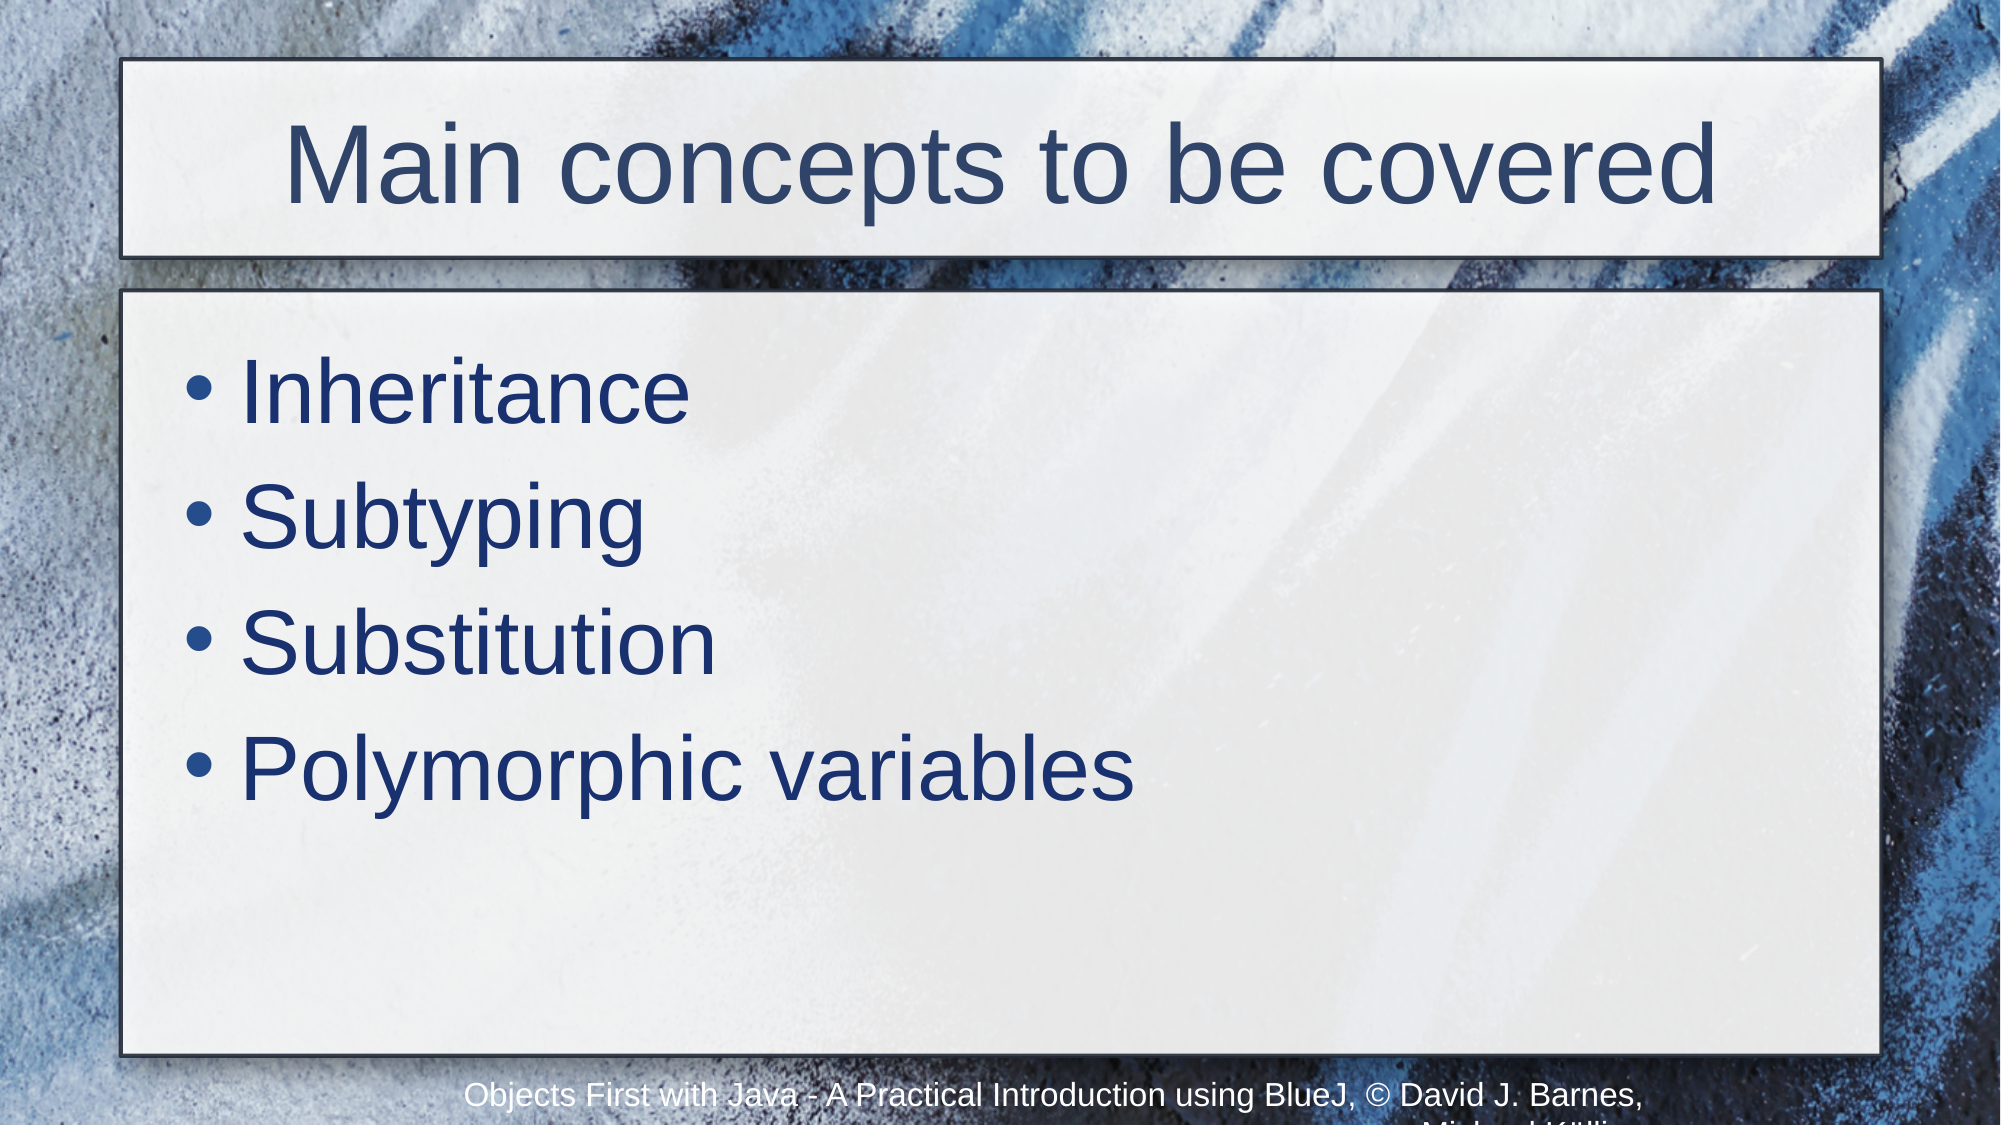

# Main concepts to be covered
Inheritance
Subtyping
Substitution
Polymorphic variables